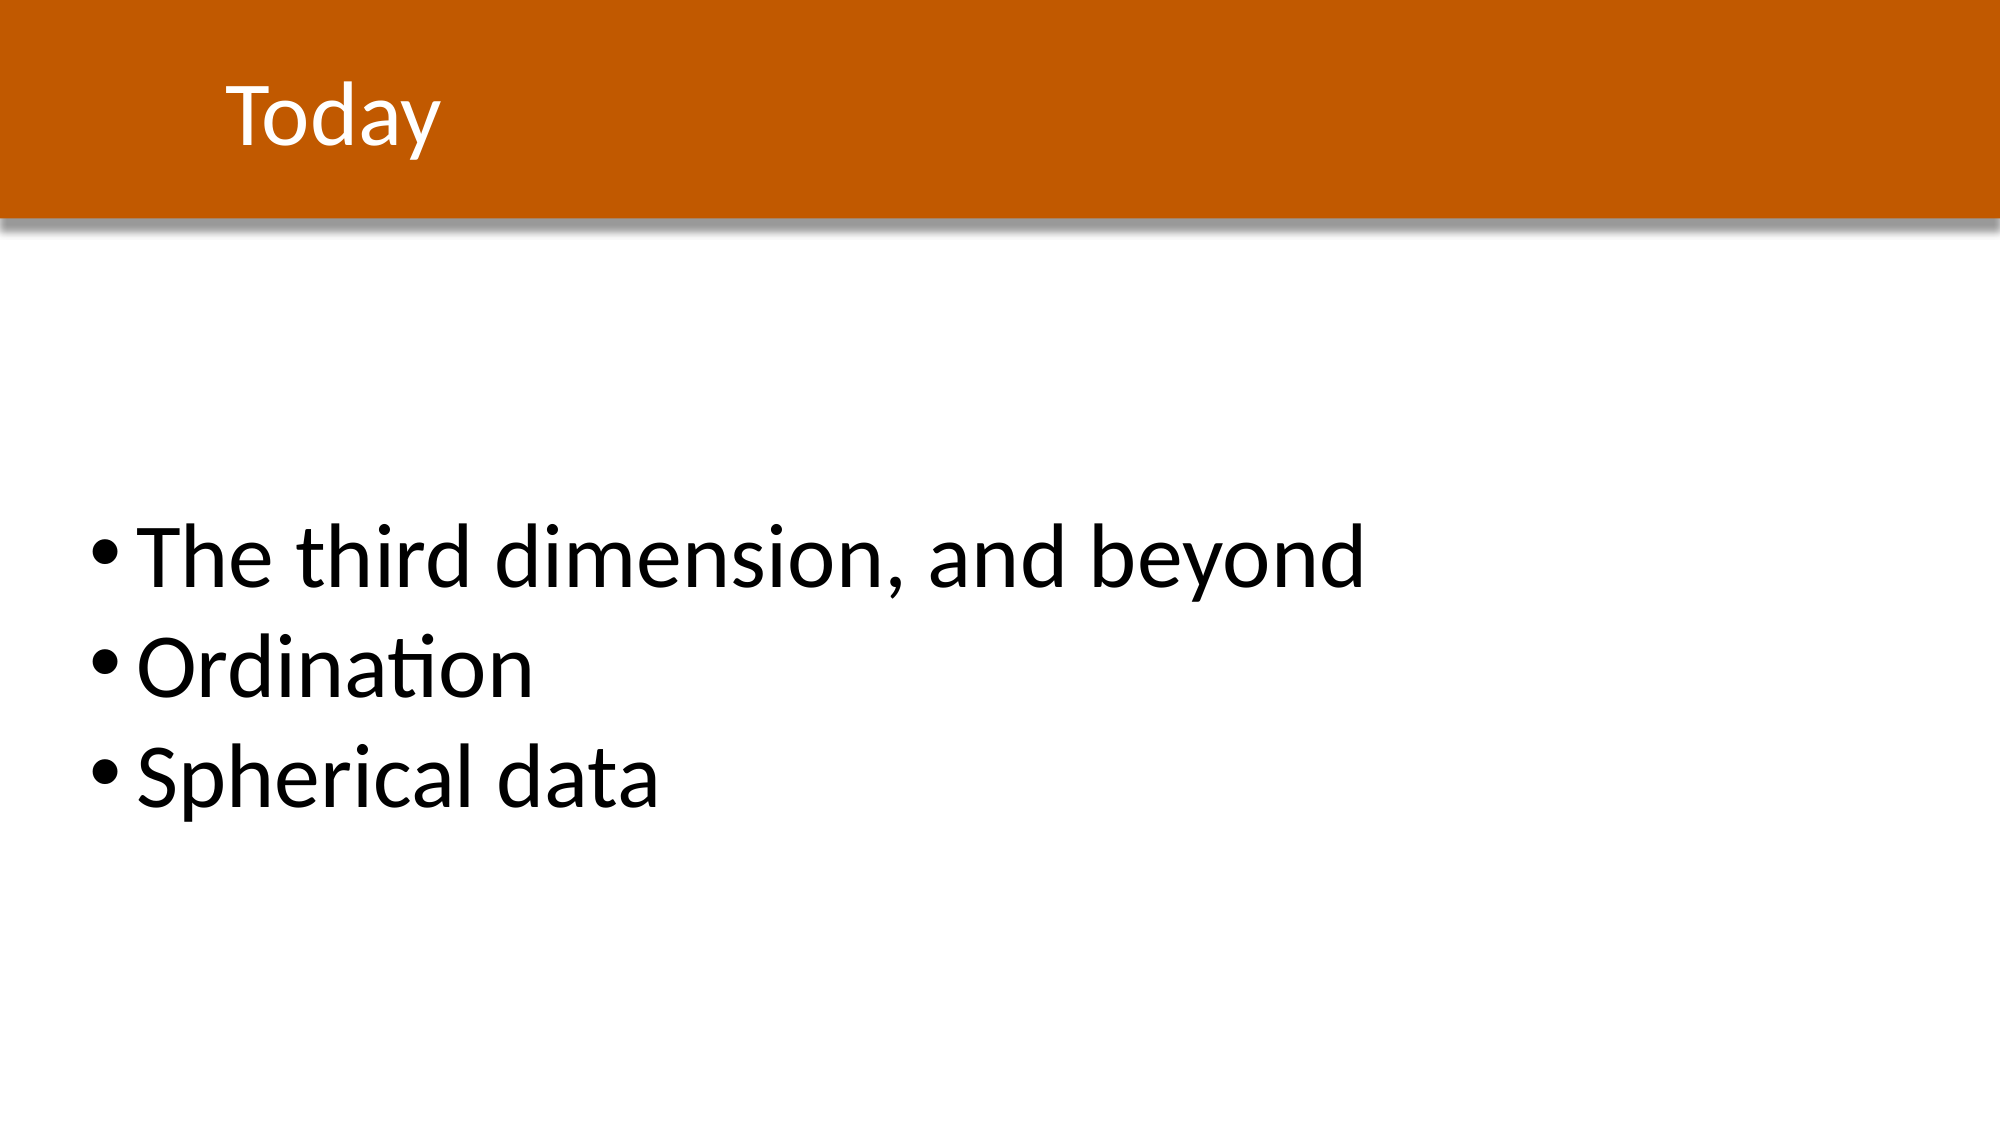

Today
The third dimension, and beyond
Ordination
Spherical data